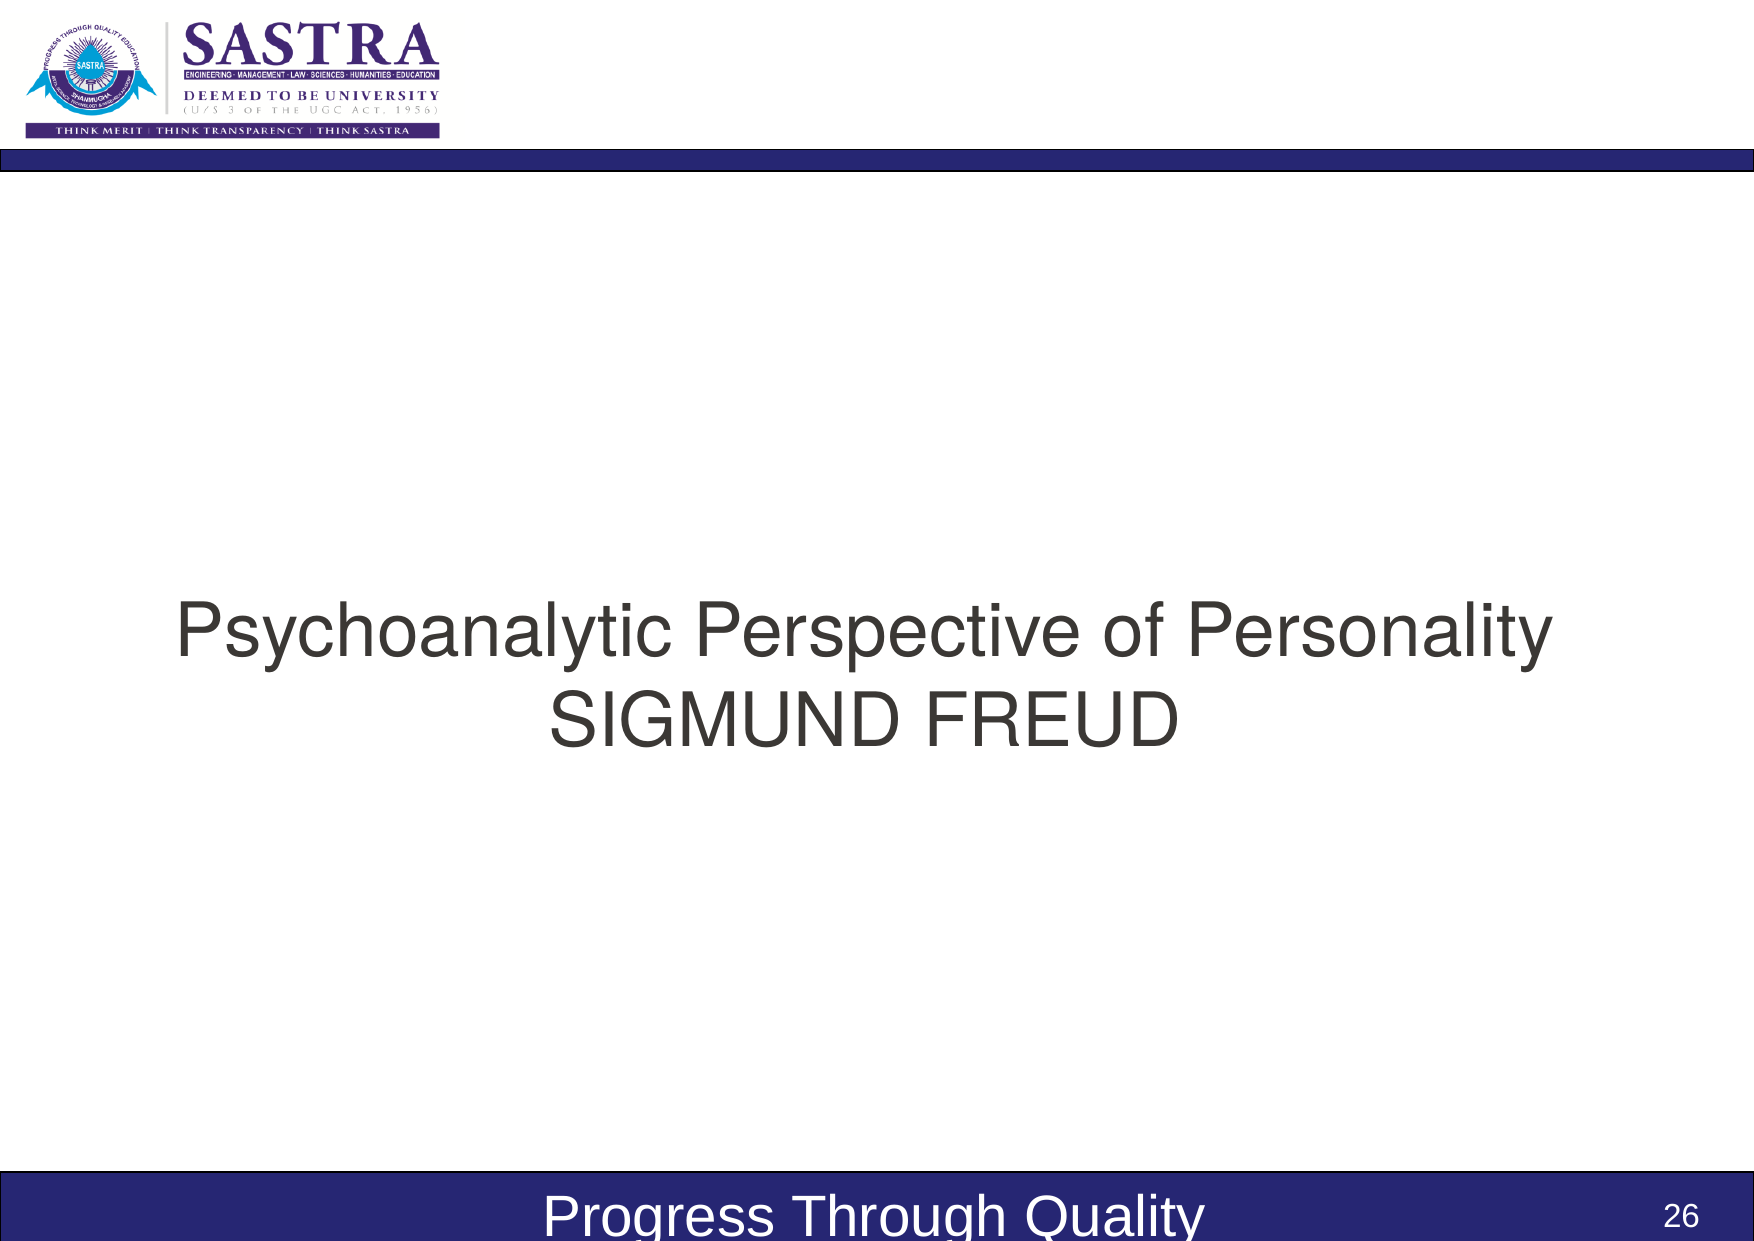

# Psychoanalytic Perspective of Personality SIGMUND FREUD
26